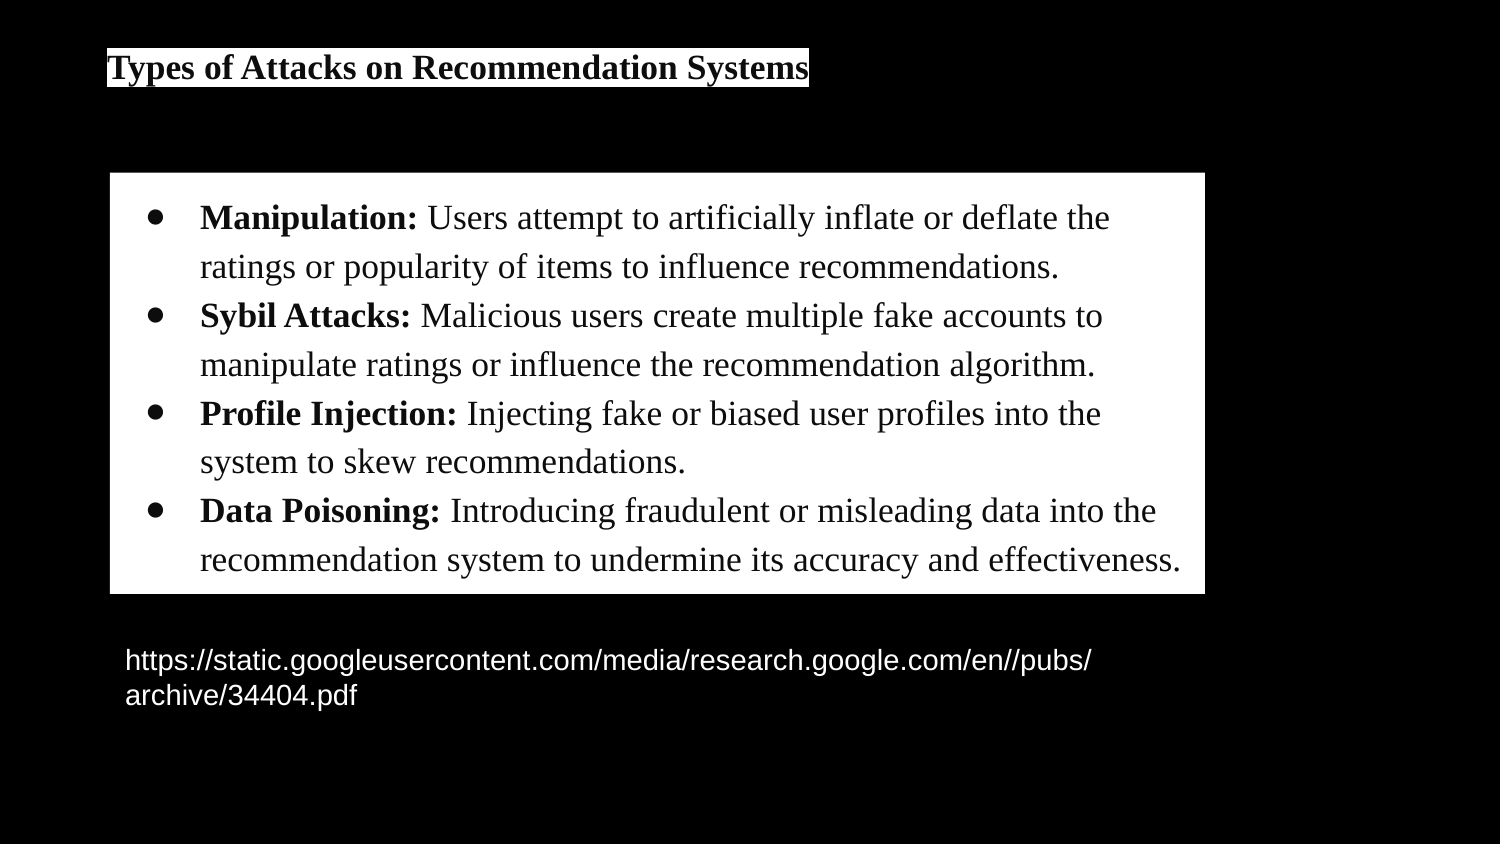

Types of Attacks on Recommendation Systems
Manipulation: Users attempt to artificially inflate or deflate the ratings or popularity of items to influence recommendations.
Sybil Attacks: Malicious users create multiple fake accounts to manipulate ratings or influence the recommendation algorithm.
Profile Injection: Injecting fake or biased user profiles into the system to skew recommendations.
Data Poisoning: Introducing fraudulent or misleading data into the recommendation system to undermine its accuracy and effectiveness.
https://static.googleusercontent.com/media/research.google.com/en//pubs/archive/34404.pdf